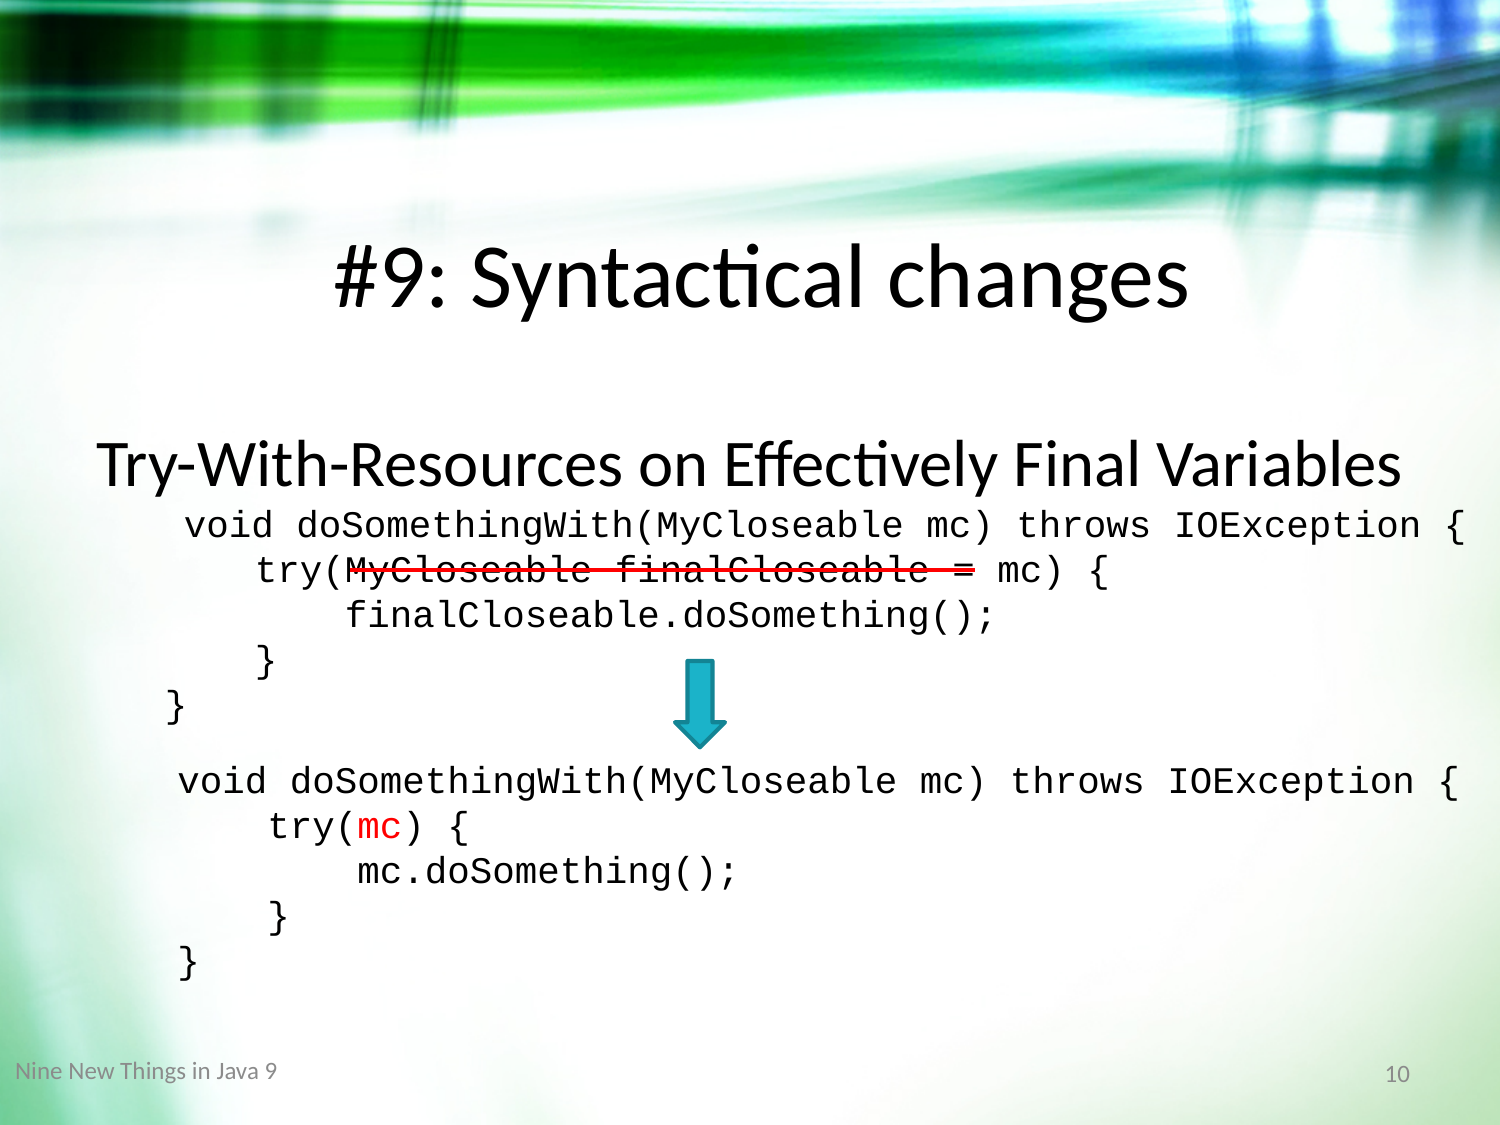

#9: Syntactical changes
Try-With-Resources on Effectively Final Variables
	void doSomethingWith(MyCloseable mc) throws IOException {
    try(MyCloseable finalCloseable = mc) {
        finalCloseable.doSomething();
    }
}

void doSomethingWith(MyCloseable mc) throws IOException {
    try(mc) {
        mc.doSomething();
    }
}
Nine New Things in Java 9
10